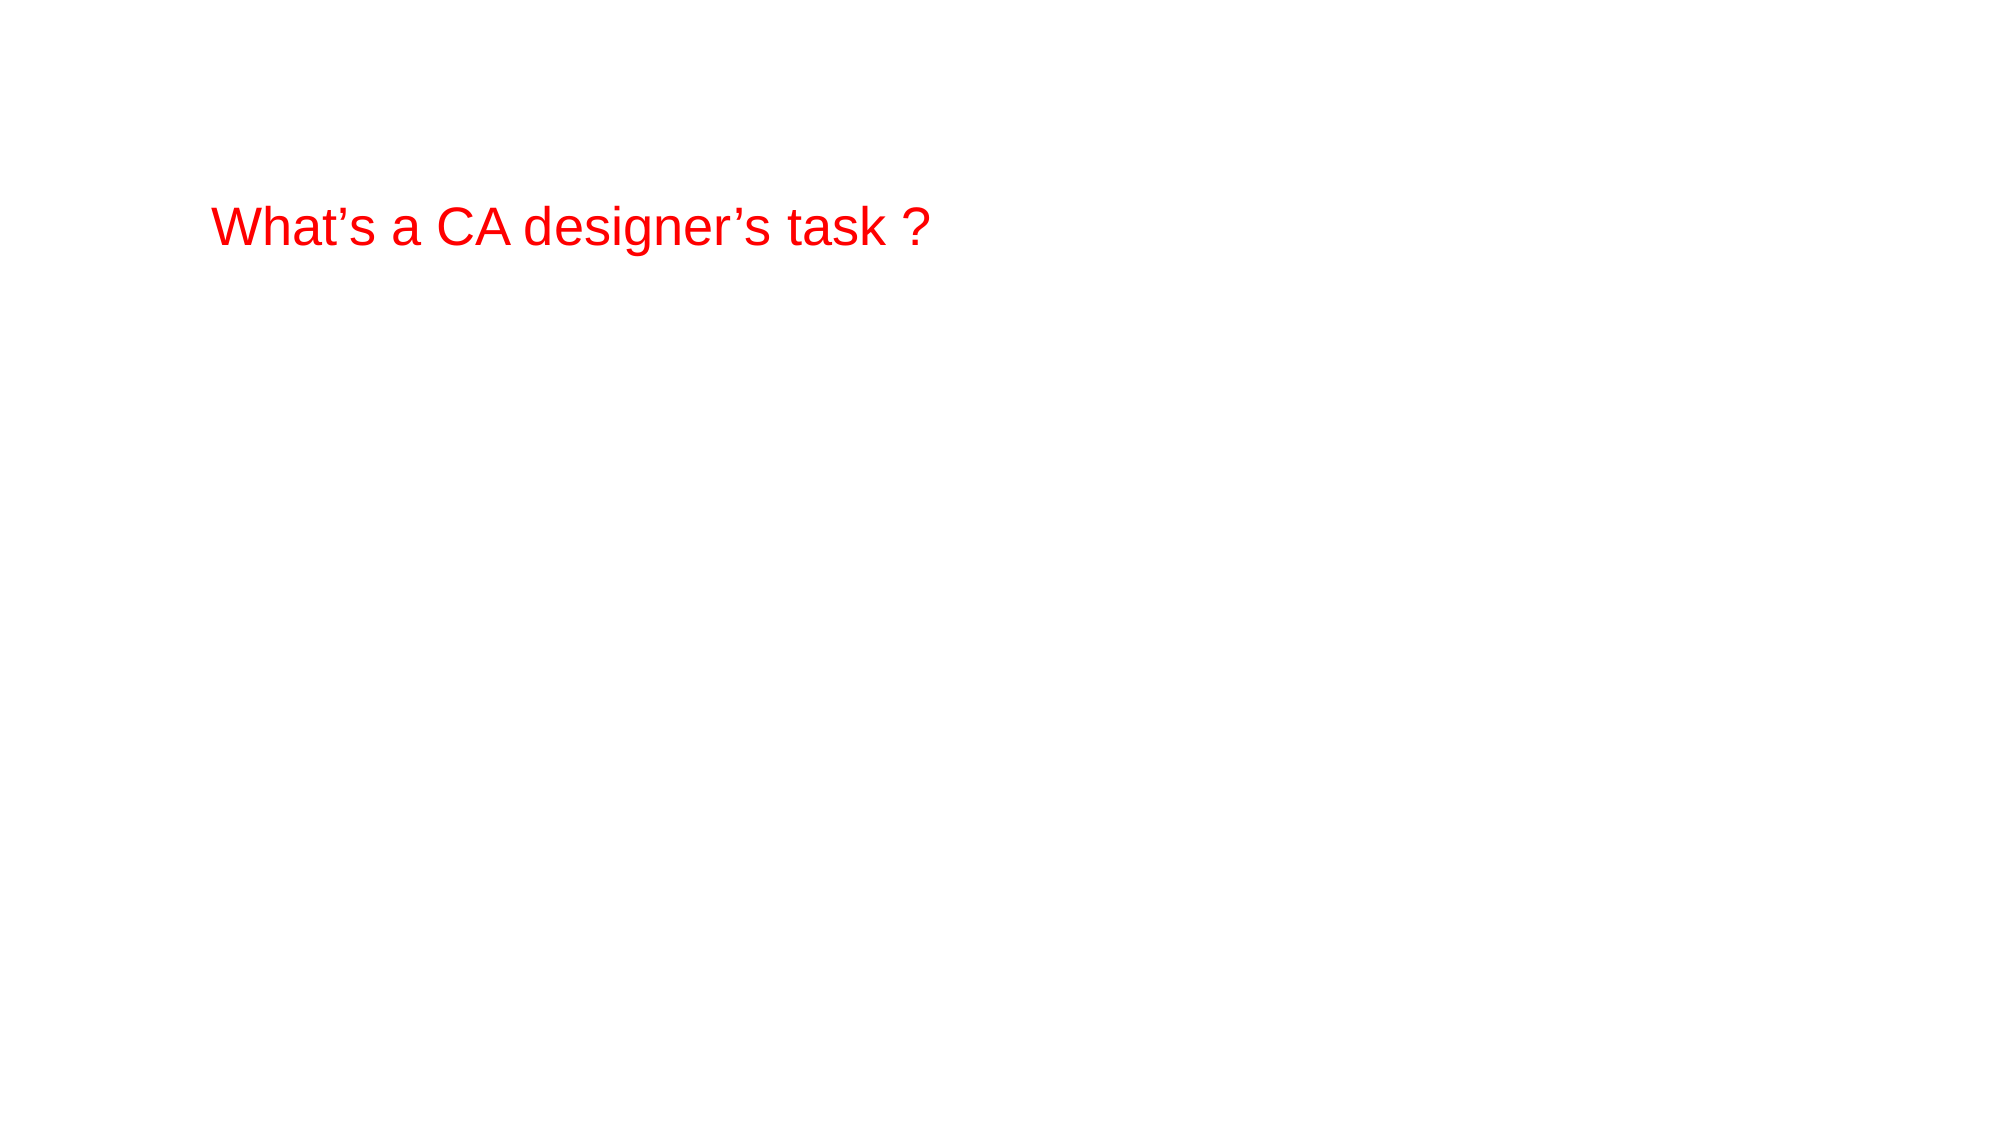

What’s a CA designer’s task ?
#